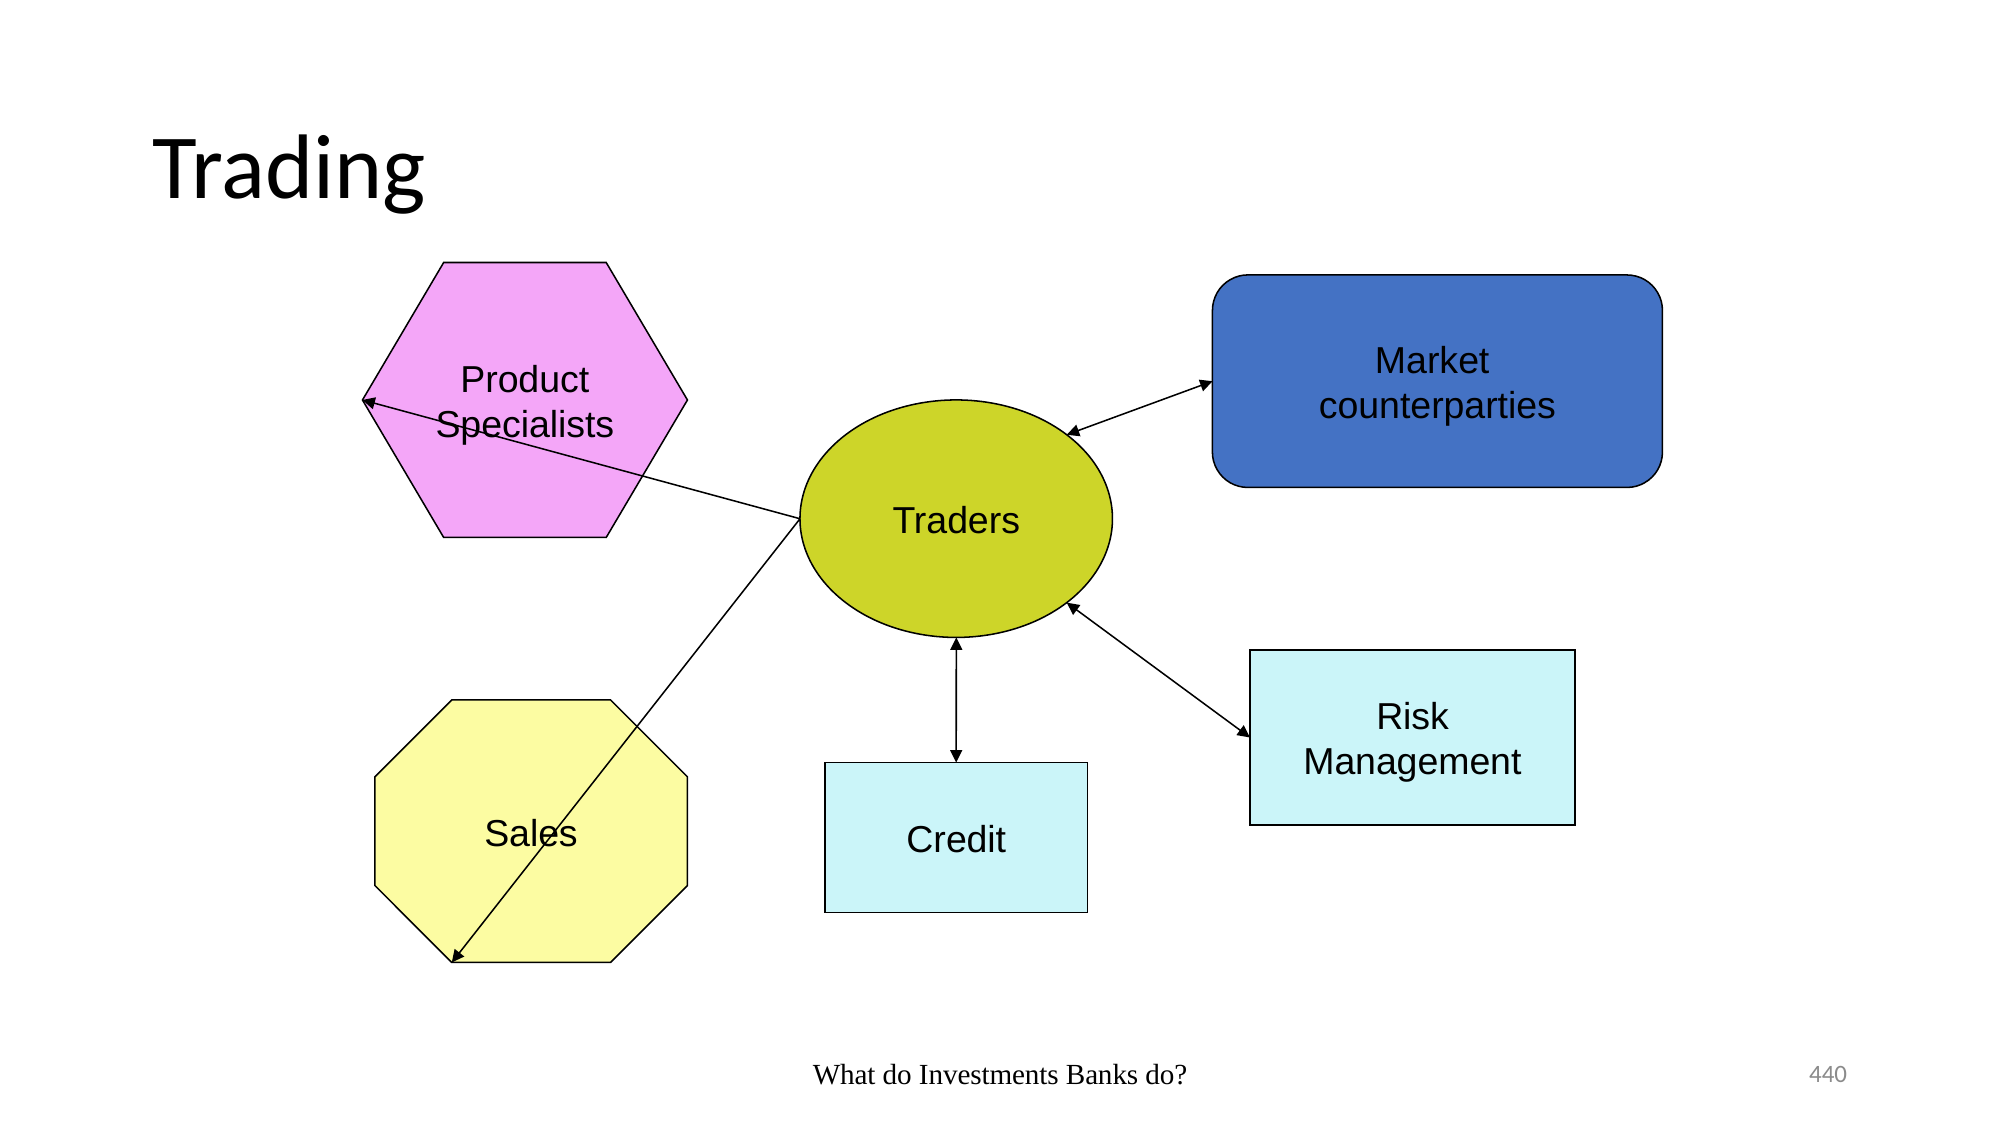

# Trading
Product
Specialists
Market
counterparties
Traders
Risk
Management
Sales
Credit
440
What do Investments Banks do?